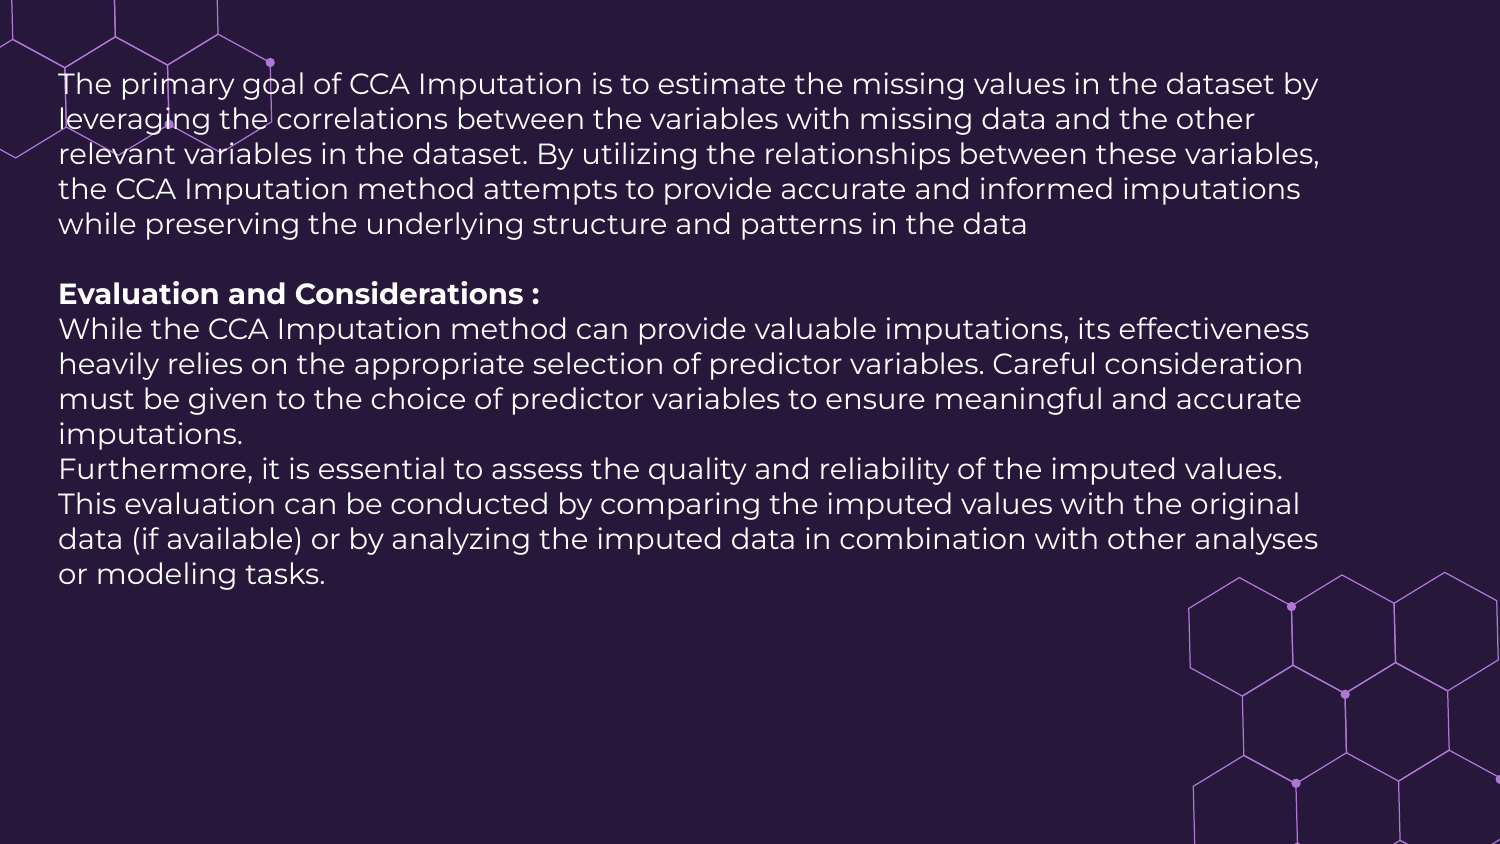

The primary goal of CCA Imputation is to estimate the missing values in the dataset by leveraging the correlations between the variables with missing data and the other relevant variables in the dataset. By utilizing the relationships between these variables, the CCA Imputation method attempts to provide accurate and informed imputations while preserving the underlying structure and patterns in the data

Evaluation and Considerations :
While the CCA Imputation method can provide valuable imputations, its effectiveness heavily relies on the appropriate selection of predictor variables. Careful consideration must be given to the choice of predictor variables to ensure meaningful and accurate imputations.
Furthermore, it is essential to assess the quality and reliability of the imputed values. This evaluation can be conducted by comparing the imputed values with the original data (if available) or by analyzing the imputed data in combination with other analyses or modeling tasks.